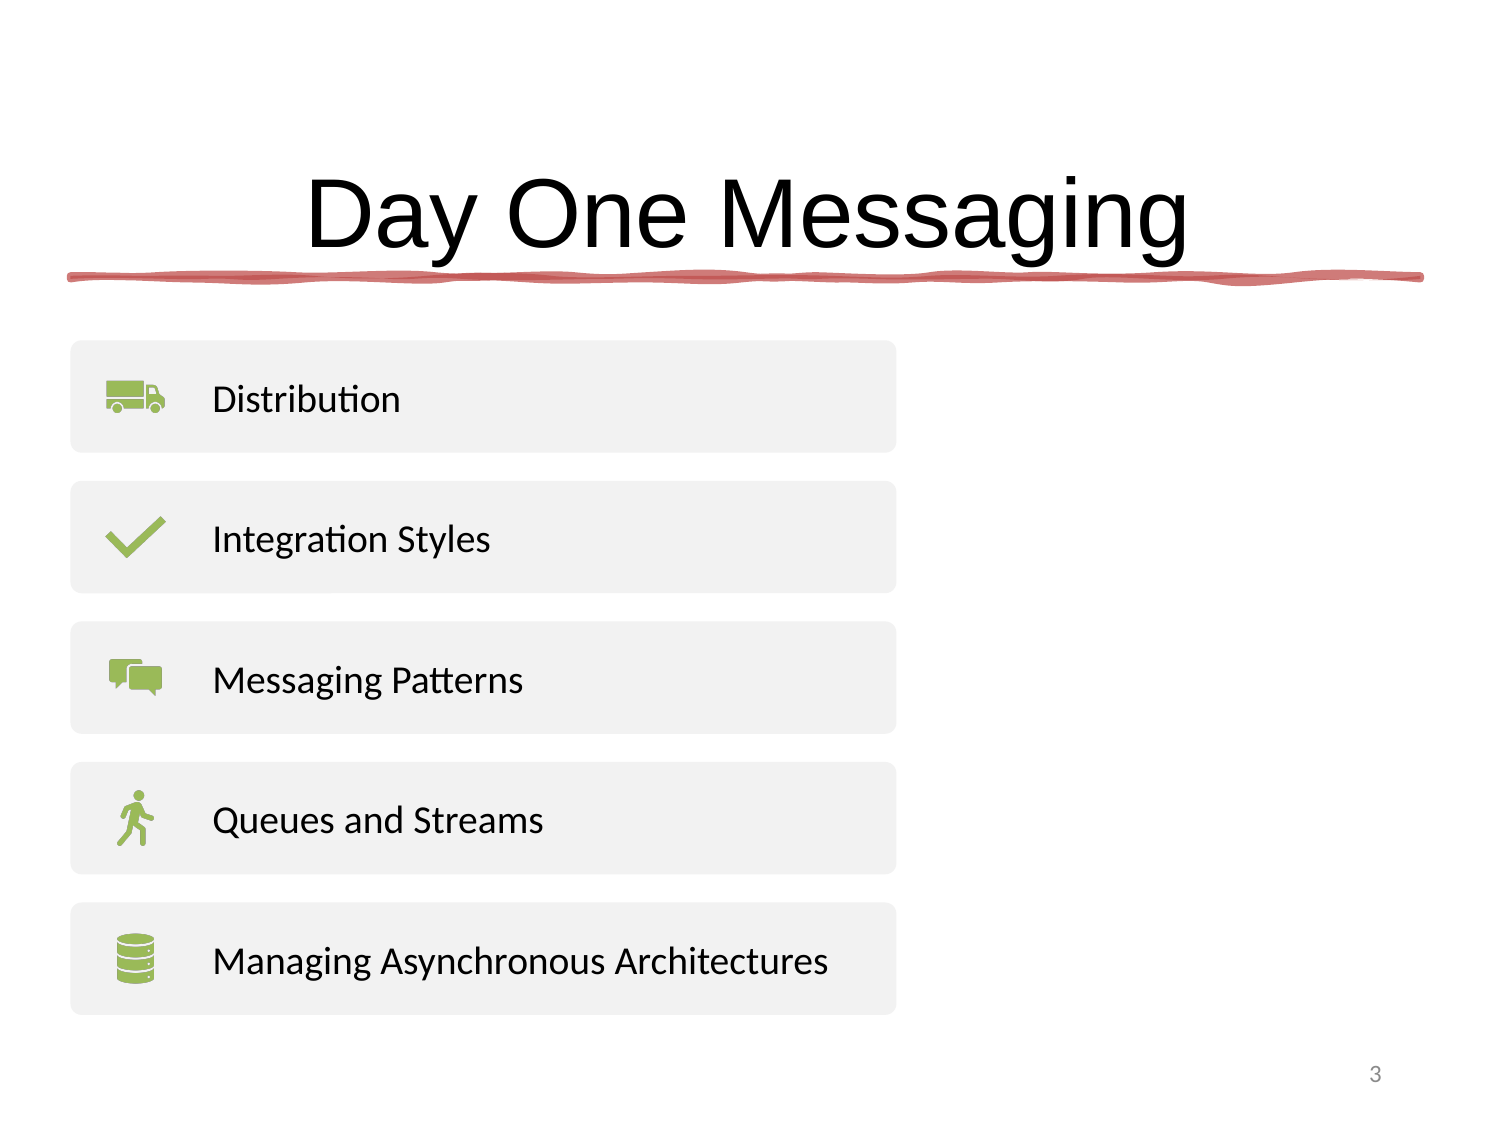

# Day One Messaging

Distribution
Integration Styles
Messaging Patterns
Queues and Streams
Managing Asynchronous Architectures
3